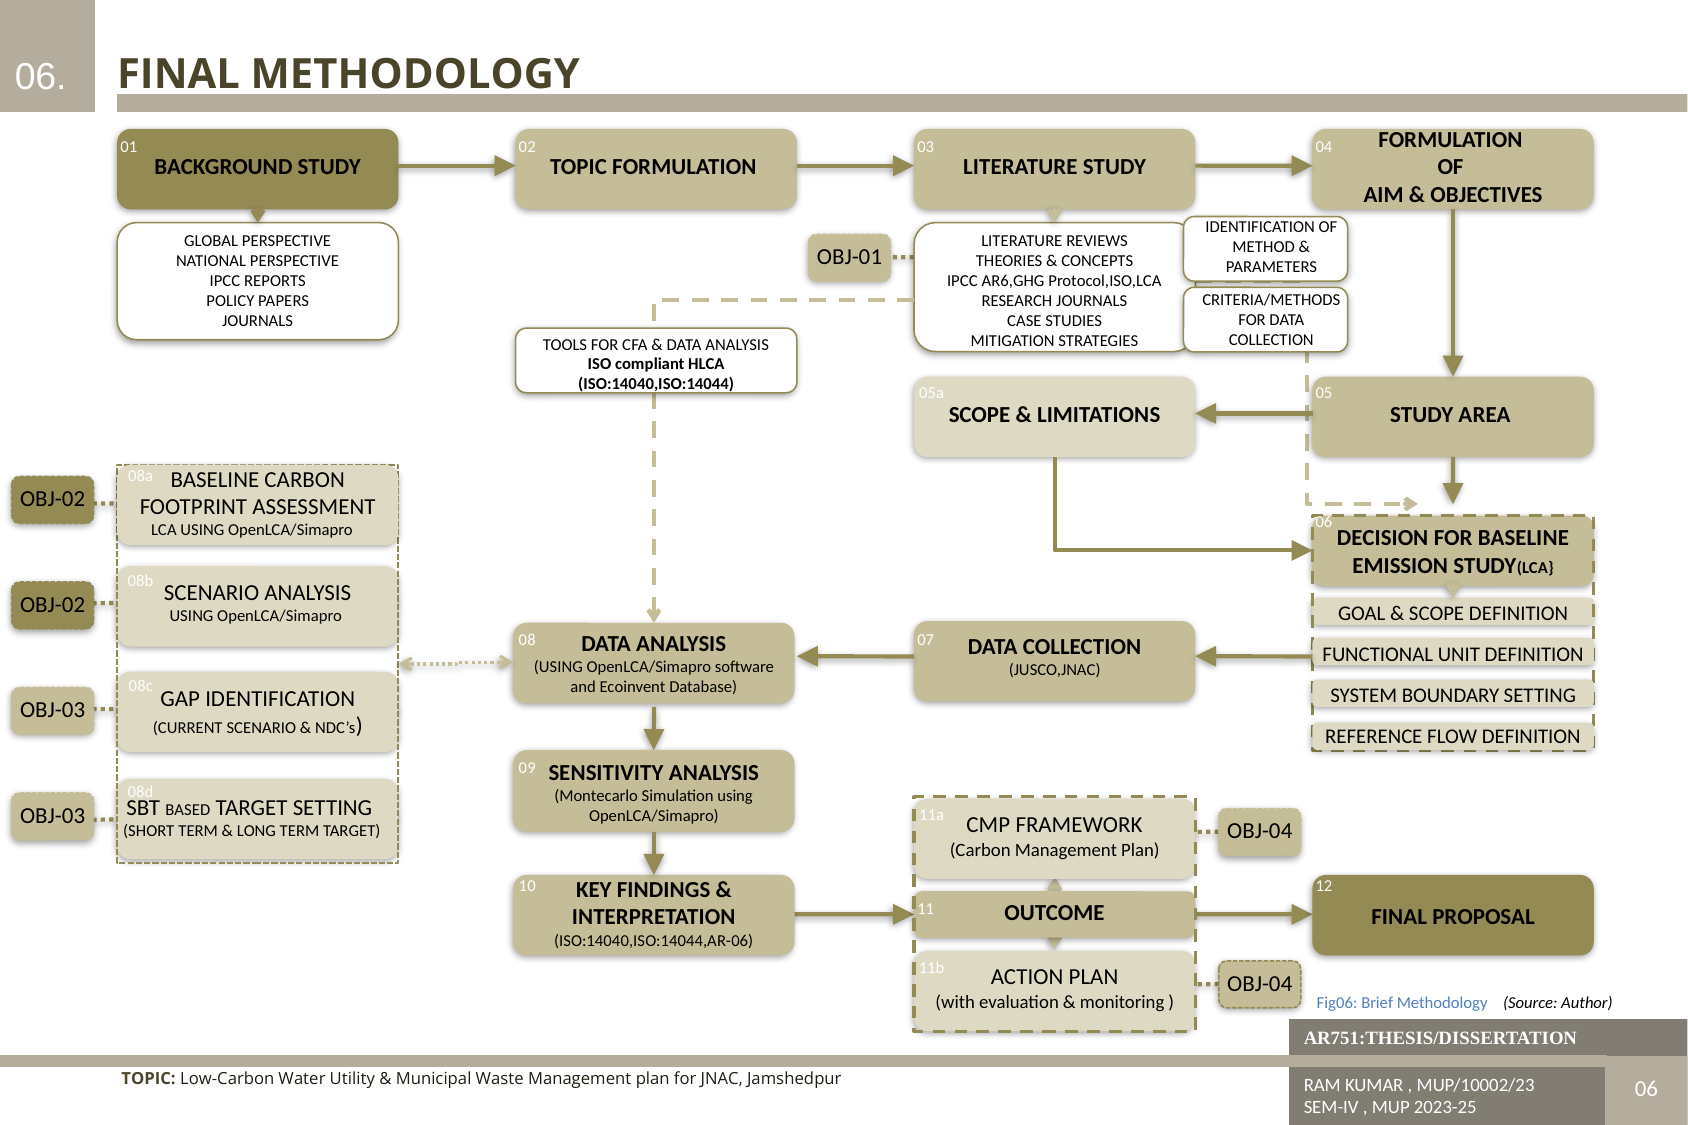

06.
FINAL METHODOLOGY

FORMULATION
OF
AIM & OBJECTIVES
01

02

03

04

BACKGROUND STUDY
TOPIC FORMULATION
LITERATURE STUDY
IDENTIFICATION OF METHOD & PARAMETERS

GLOBAL PERSPECTIVE
NATIONAL PERSPECTIVE
IPCC REPORTS
POLICY PAPERS
JOURNALS

LITERATURE REVIEWS
THEORIES & CONCEPTS
IPCC AR6,GHG Protocol,ISO,LCA
RESEARCH JOURNALS
CASE STUDIES
MITIGATION STRATEGIES

OBJ-01

CRITERIA/METHODS FOR DATA COLLECTION

TOOLS FOR CFA & DATA ANALYSIS
ISO compliant HLCA
(ISO:14040,ISO:14044)

05a
05

SCOPE & LIMITATIONS
STUDY AREA
08a
BASELINE CARBON FOOTPRINT ASSESSMENT LCA USING OpenLCA/Simapro

OBJ-02

06
DECISION FOR BASELINE EMISSION STUDY(LCA}

08b

SCENARIO ANALYSIS
USING OpenLCA/Simapro
OBJ-02

GOAL & SCOPE DEFINITION

08
DATA ANALYSIS
(USING OpenLCA/Simapro software and Ecoinvent Database)
07

DATA COLLECTION
(JUSCO,JNAC)

FUNCTIONAL UNIT DEFINITION

08c

SYSTEM BOUNDARY SETTING
GAP IDENTIFICATION
(CURRENT SCENARIO & NDC’s)

OBJ-03

REFERENCE FLOW DEFINITION

09

SENSITIVITY ANALYSIS
(Montecarlo Simulation using OpenLCA/Simapro)
08d

SBT BASED TARGET SETTING
(SHORT TERM & LONG TERM TARGET)
OBJ-03

11a

CMP FRAMEWORK
(Carbon Management Plan)
OBJ-04

10
KEY FINDINGS & INTERPRETATION
(ISO:14040,ISO:14044,AR-06)
12

11
OUTCOME

FINAL PROPOSAL
11b

ACTION PLAN
(with evaluation & monitoring )
OBJ-04

Fig06: Brief Methodology
(Source: Author)

AR751:THESIS/DISSERTATION

TOPIC: Low-Carbon Water Utility & Municipal Waste Management plan for JNAC, Jamshedpur

RAM KUMAR , MUP/10002/23
SEM-IV , MUP 2023-25

DISSERTATION & PLANNING SEMINAR

06